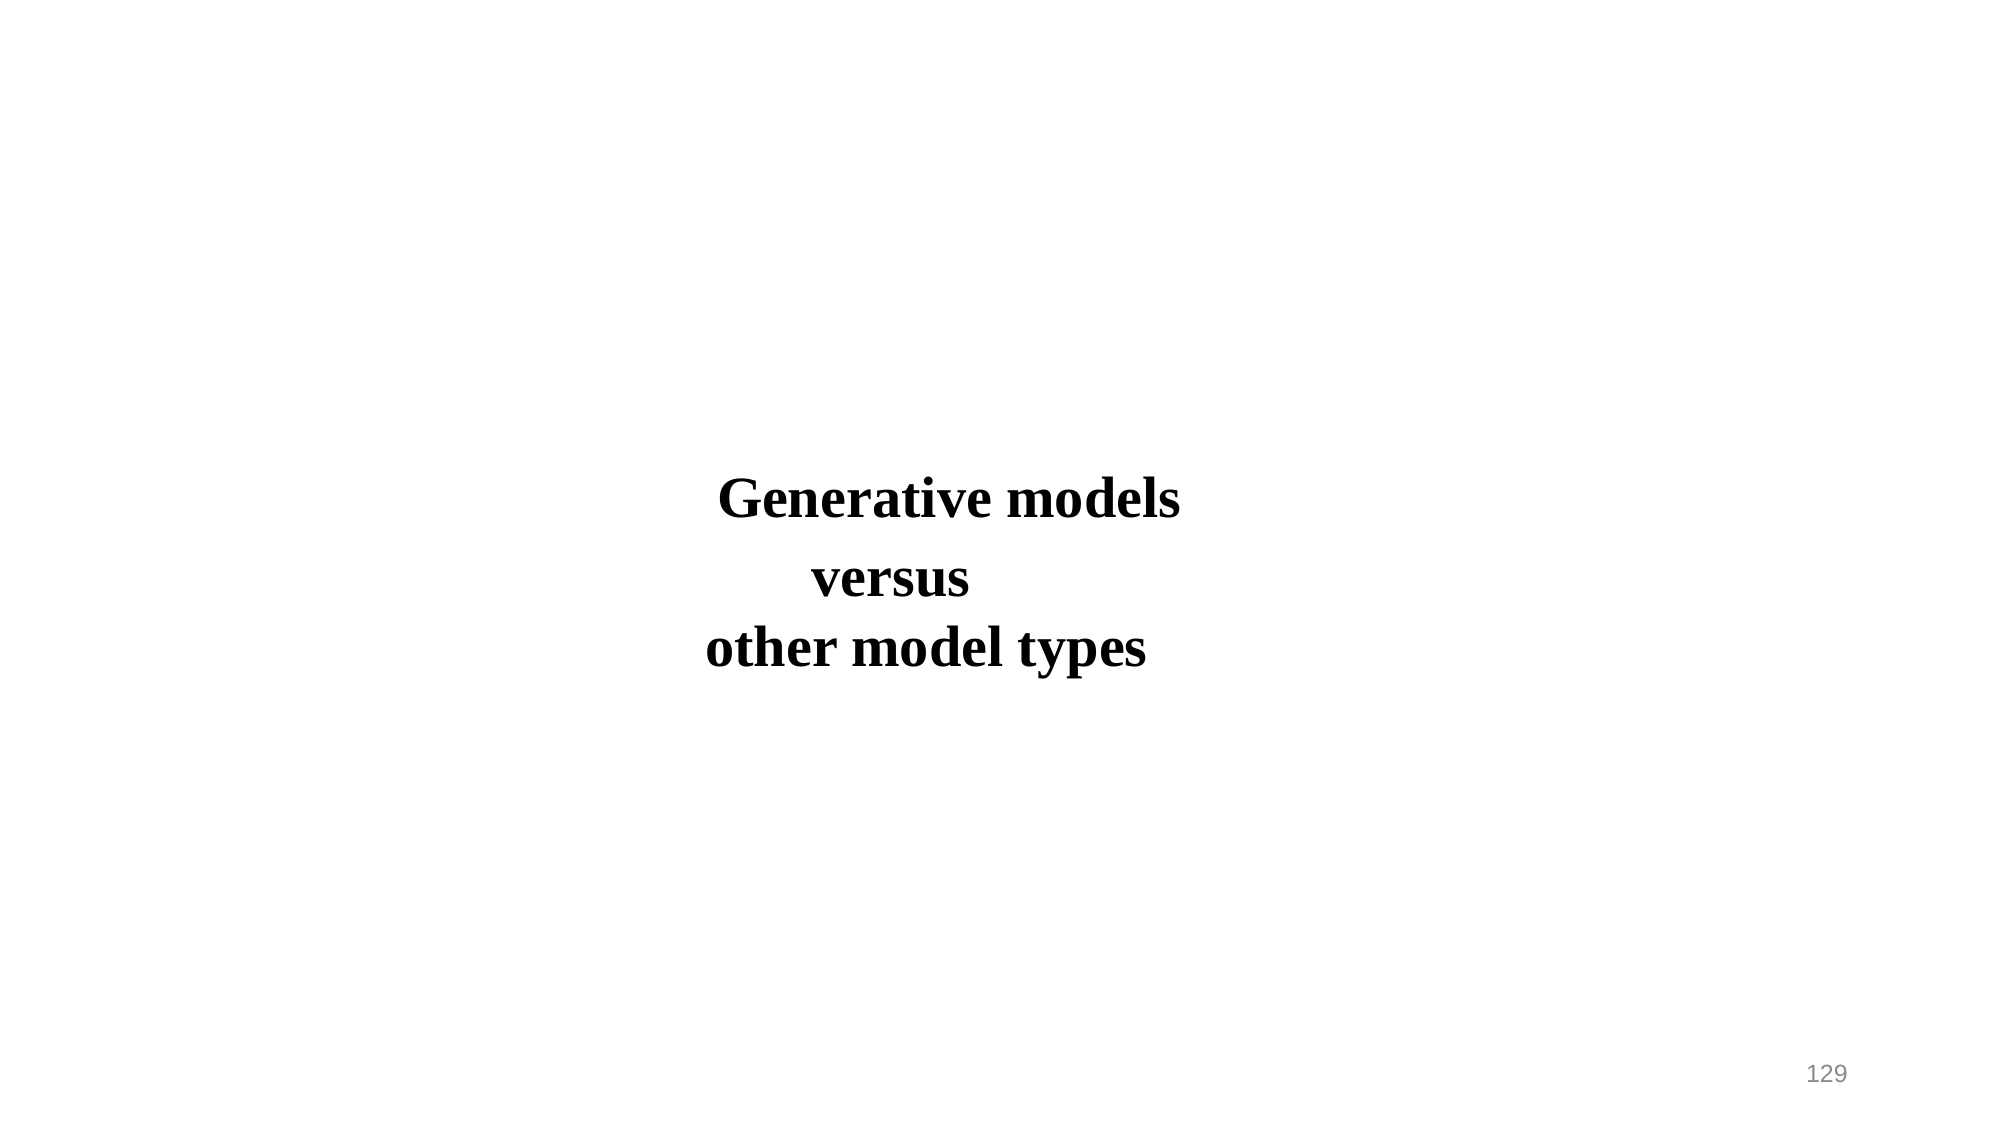

Generative models
	versus
   other model types
129